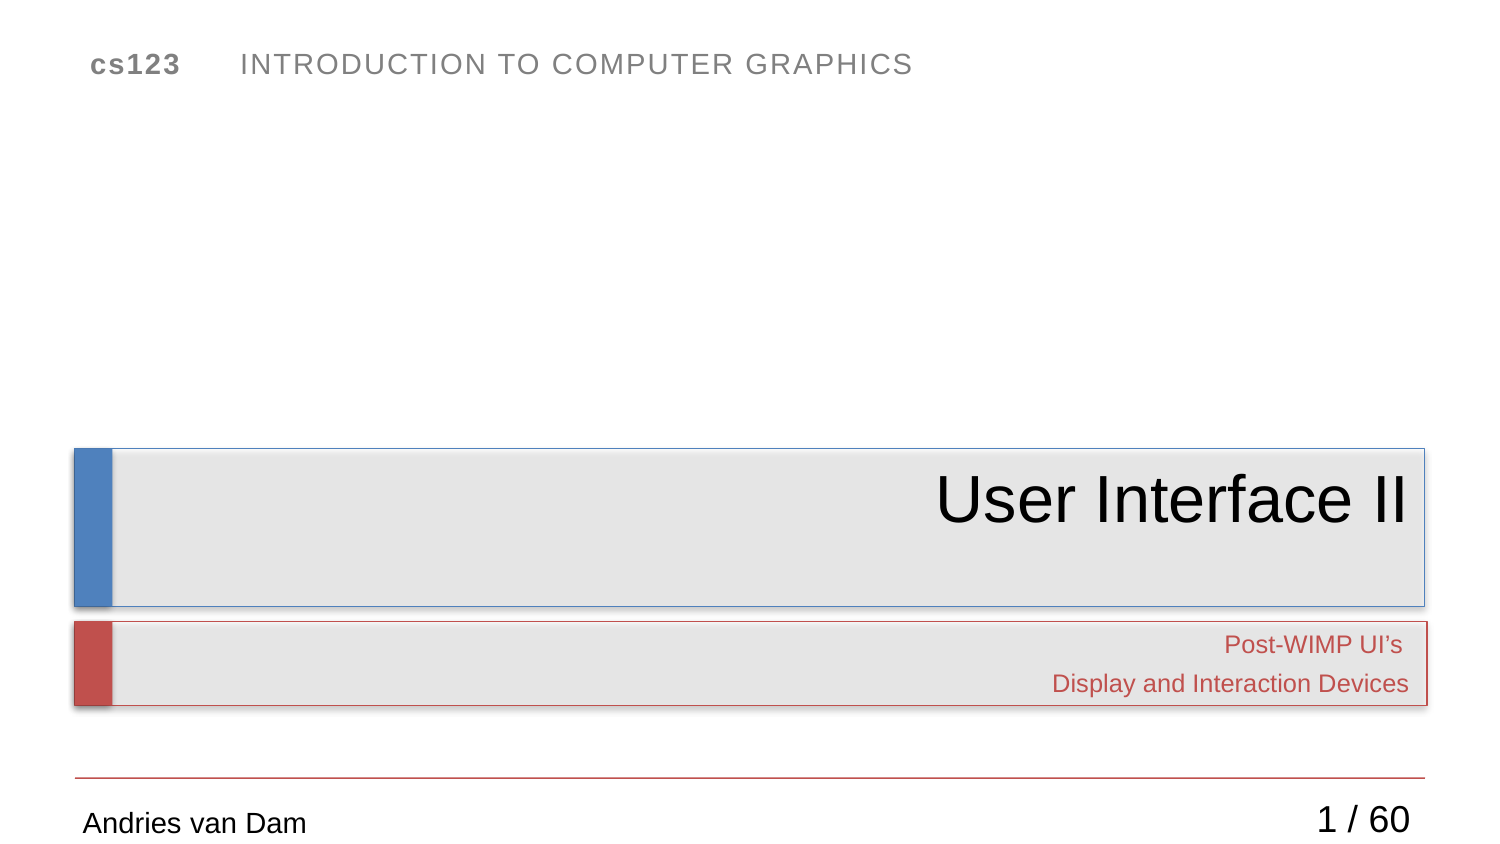

# User Interface II
Post-WIMP UI’s
Display and Interaction Devices
Andries van Dam